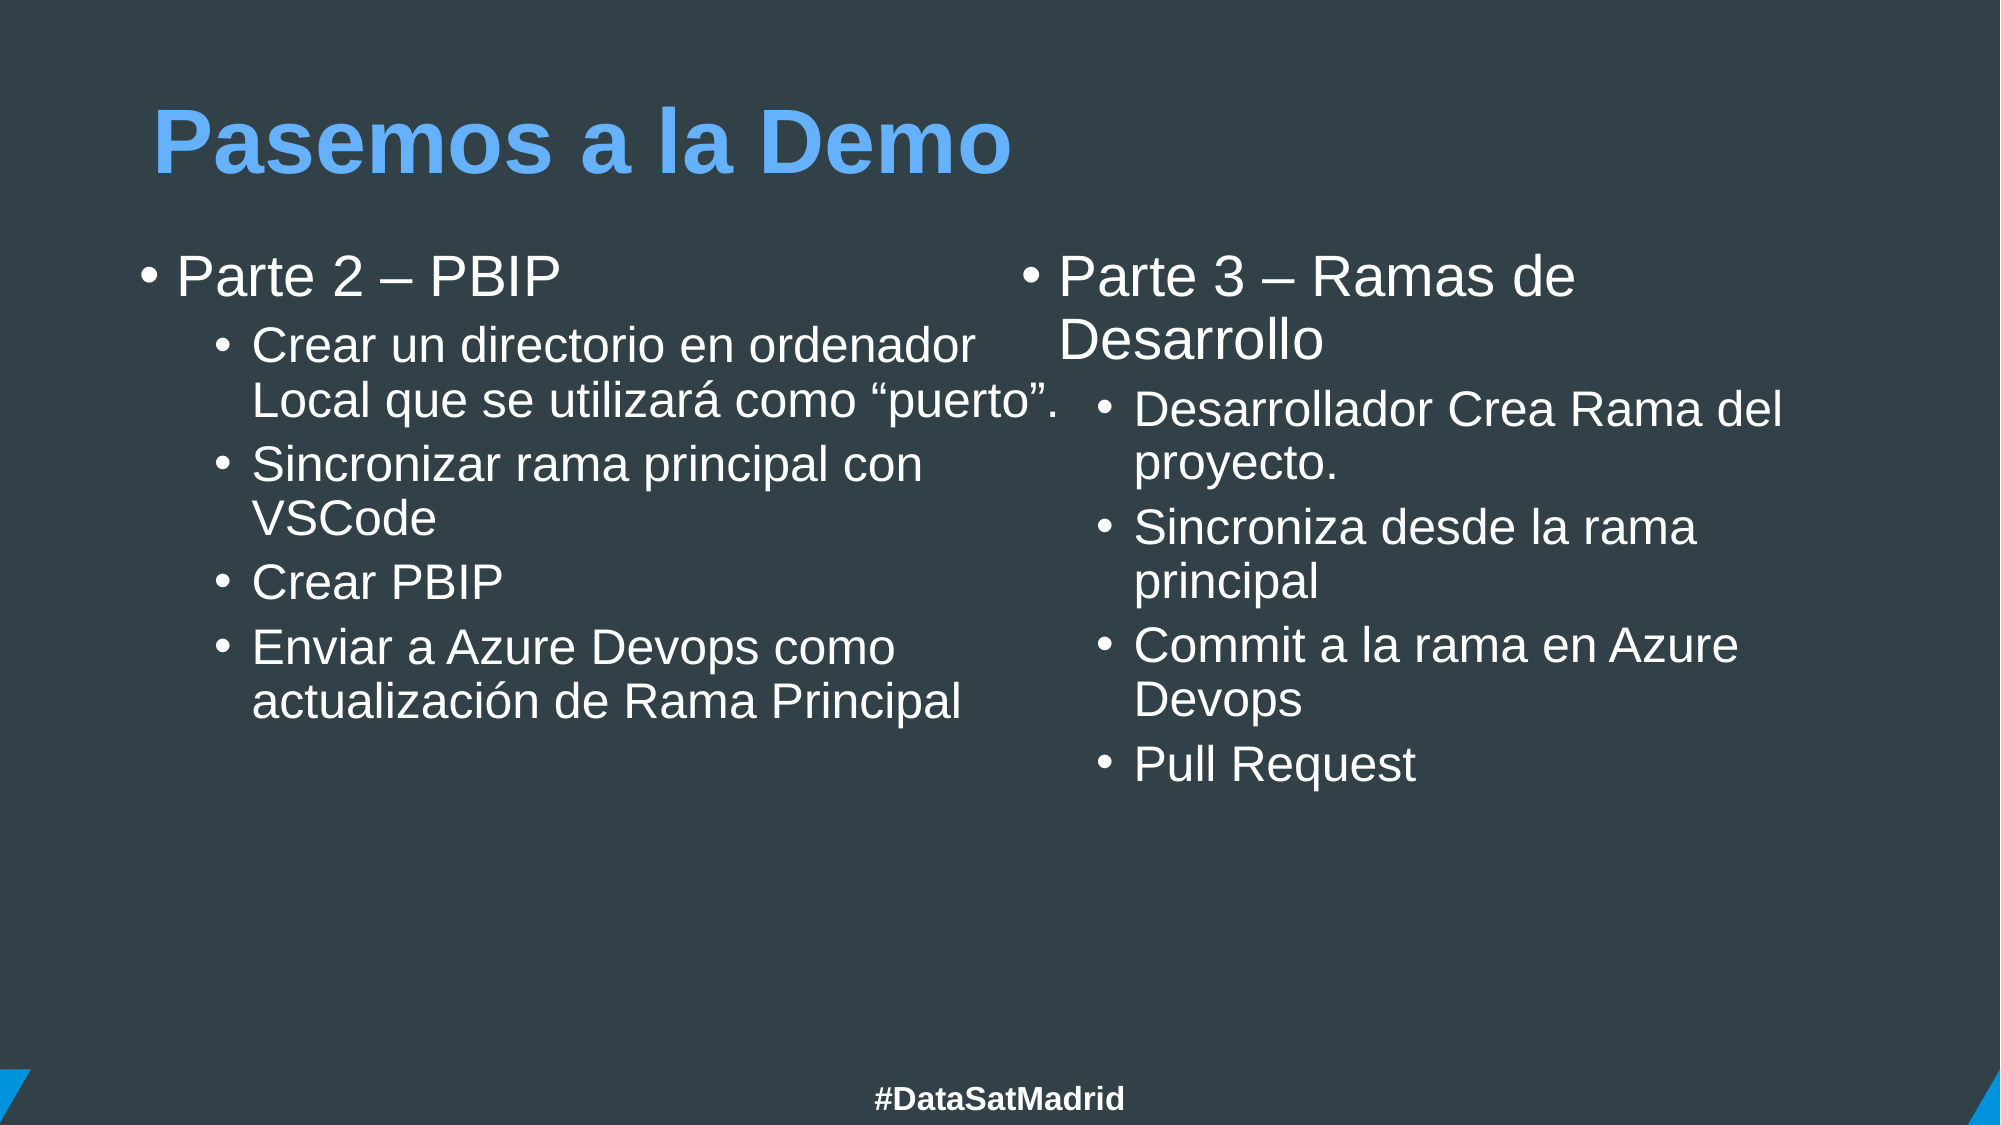

# Pasemos a la Demo
Parte 2 – PBIP
Crear un directorio en ordenador Local que se utilizará como “puerto”.
Sincronizar rama principal con VSCode
Crear PBIP
Enviar a Azure Devops como actualización de Rama Principal
Parte 3 – Ramas de Desarrollo
Desarrollador Crea Rama del proyecto.
Sincroniza desde la rama principal
Commit a la rama en Azure Devops
Pull Request